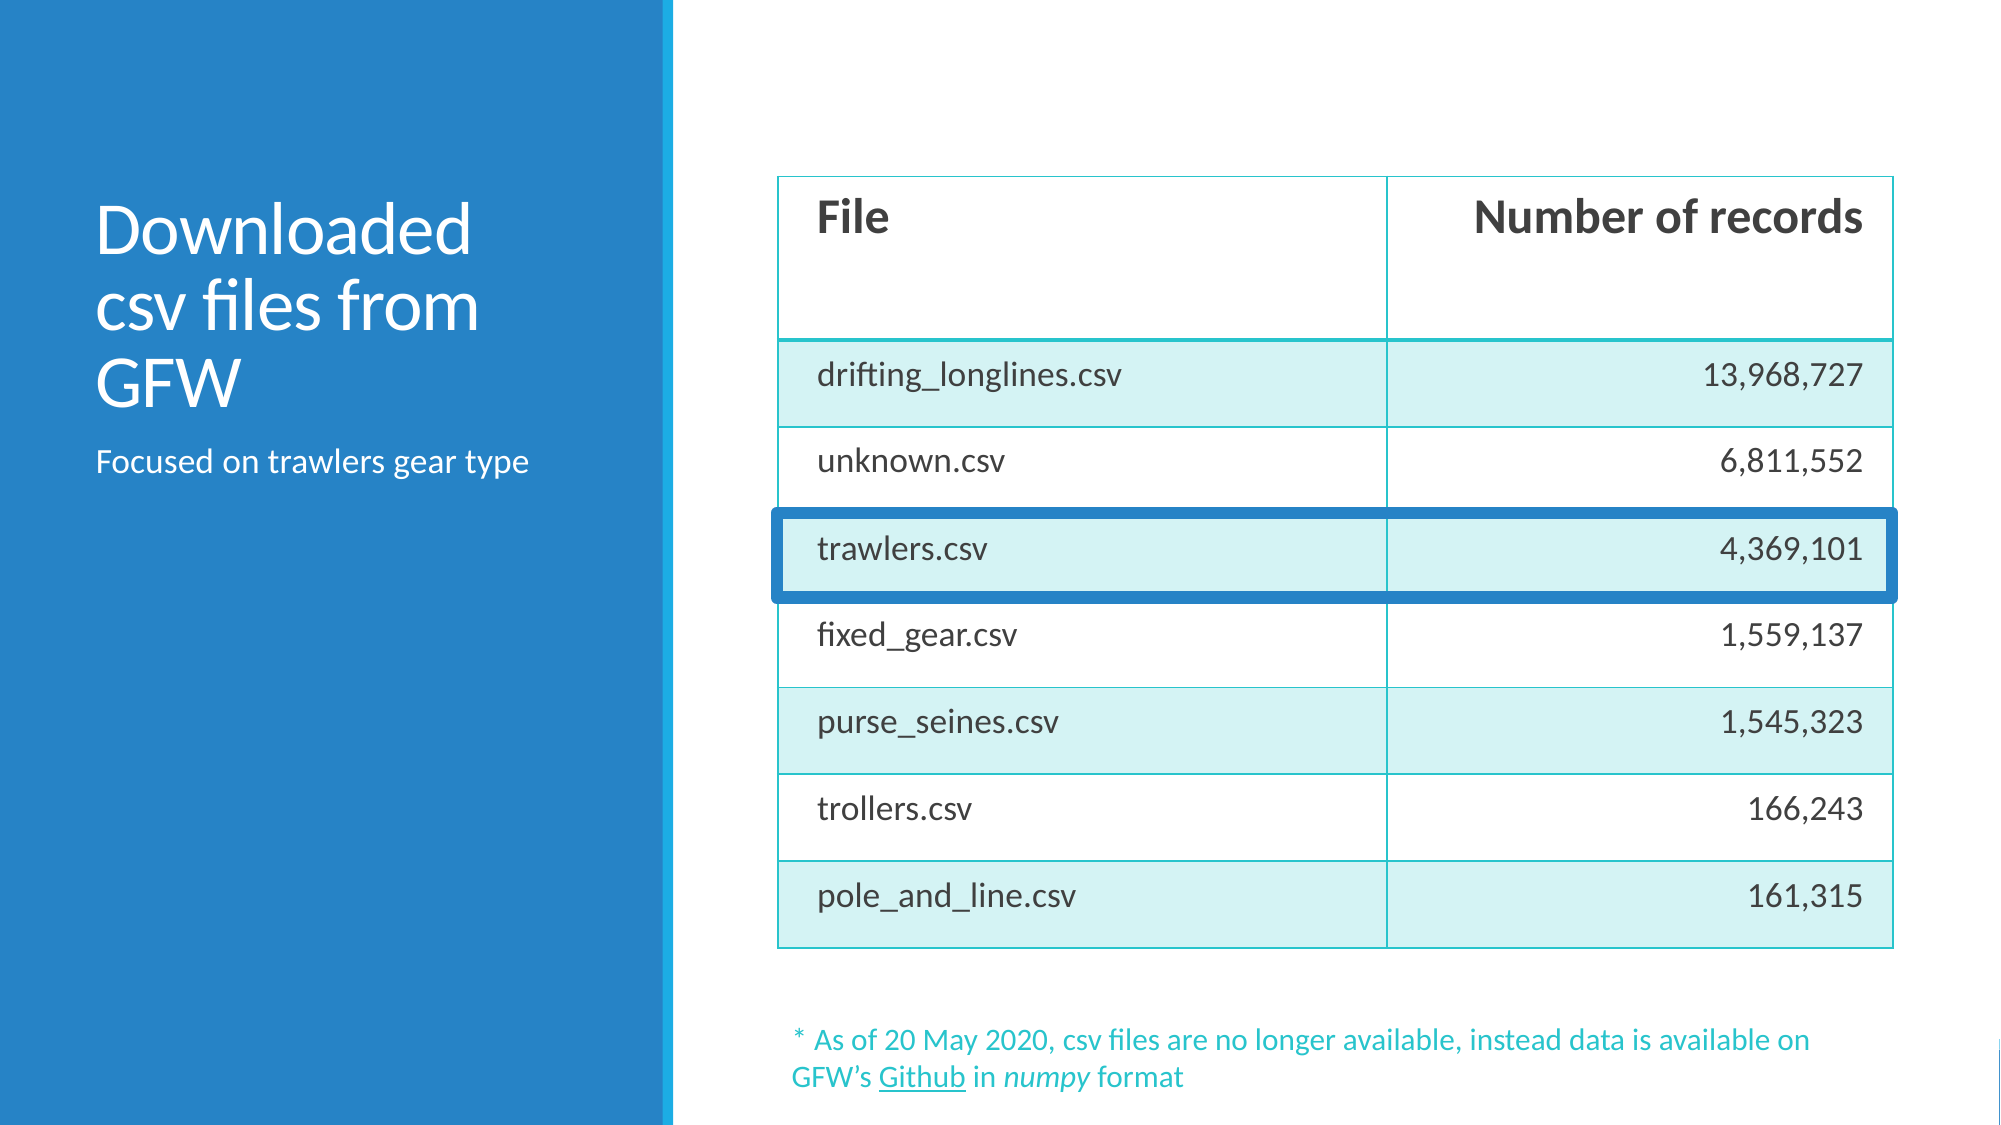

# Downloaded csv files from GFW
| File | Number of records |
| --- | --- |
| drifting\_longlines.csv | 13,968,727 |
| unknown.csv | 6,811,552 |
| trawlers.csv | 4,369,101 |
| fixed\_gear.csv | 1,559,137 |
| purse\_seines.csv | 1,545,323 |
| trollers.csv | 166,243 |
| pole\_and\_line.csv | 161,315 |
Focused on trawlers gear type

* As of 20 May 2020, csv files are no longer available, instead data is available on GFW’s Github in numpy format